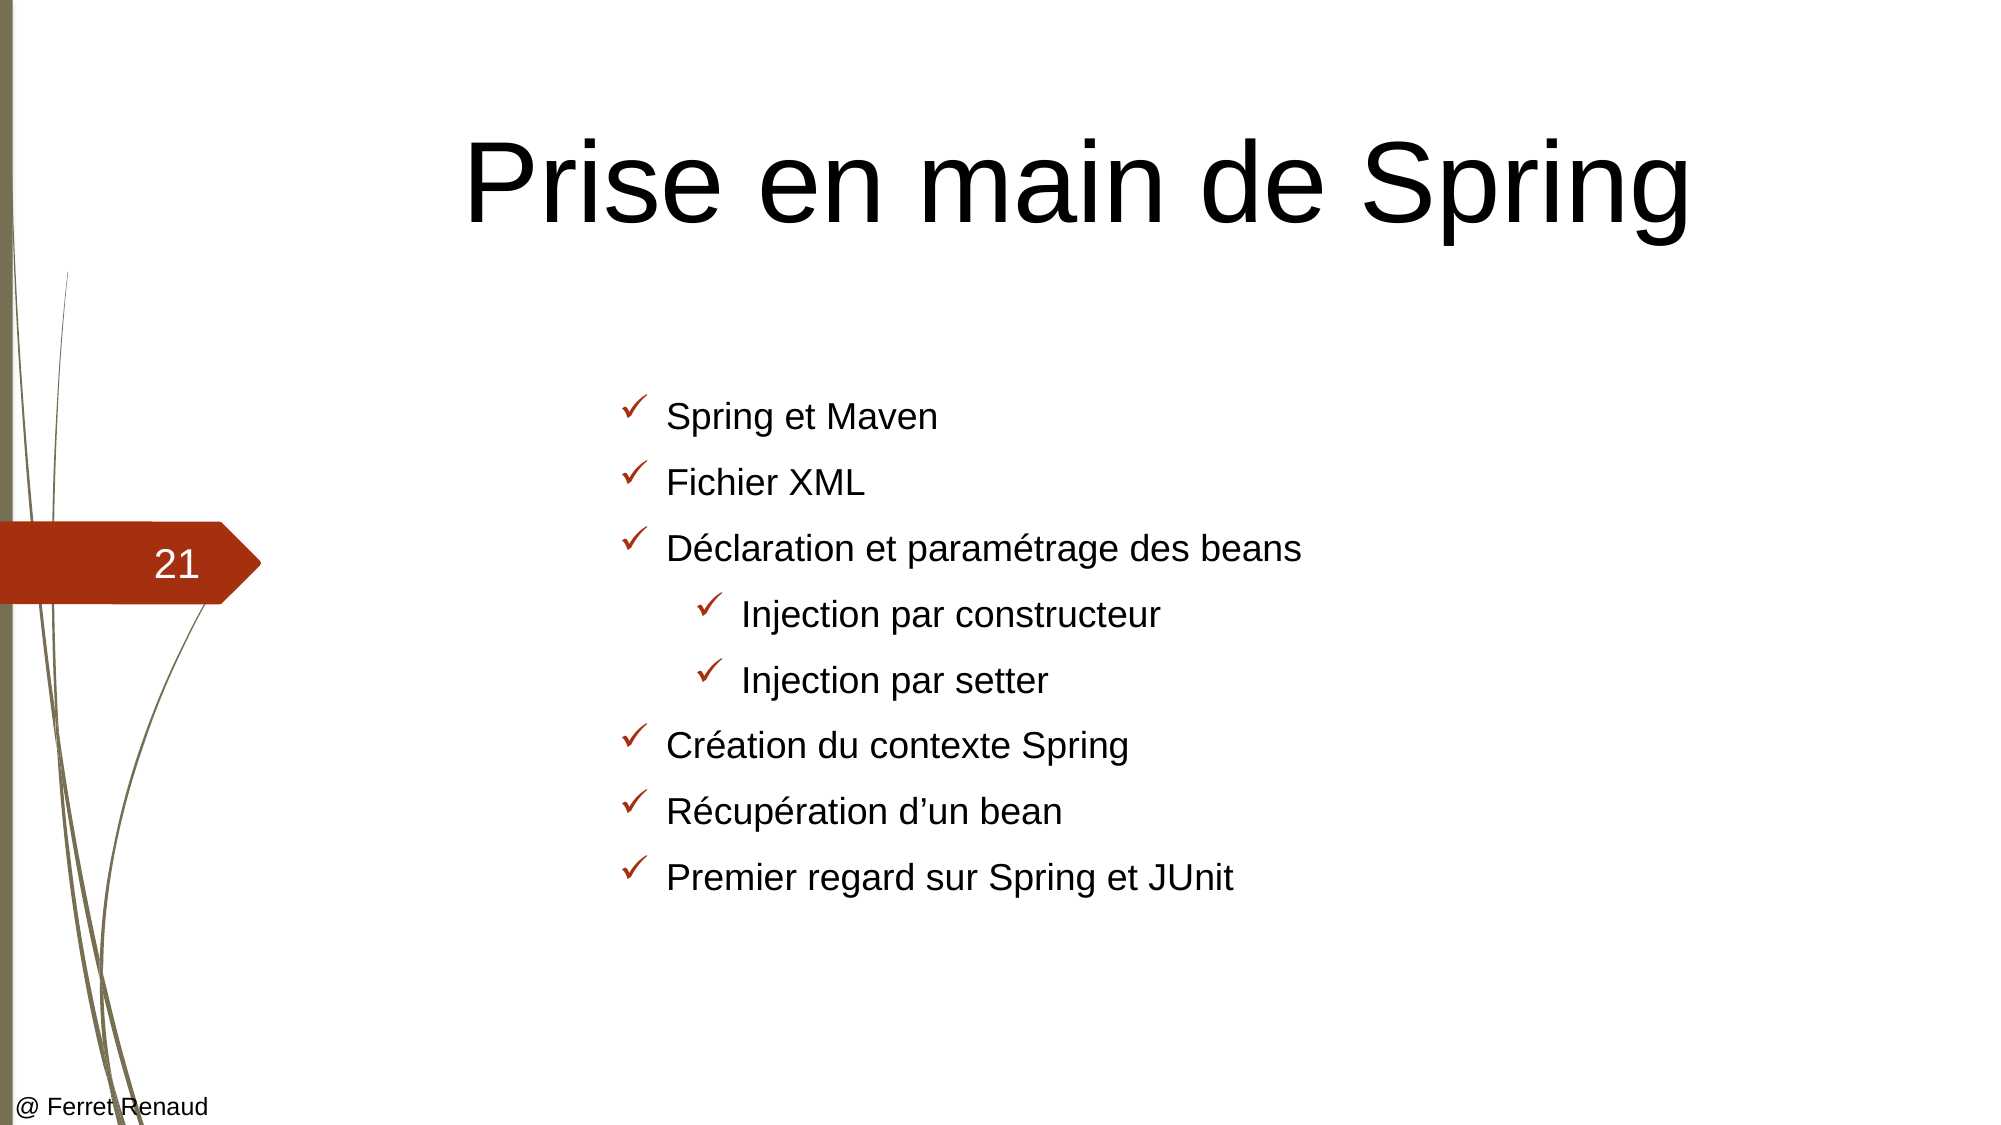

# Prise en main de Spring
Spring et Maven
Fichier XML
Déclaration et paramétrage des beans
Injection par constructeur
Injection par setter
Création du contexte Spring
Récupération d’un bean
Premier regard sur Spring et JUnit

21
@ Ferret Renaud